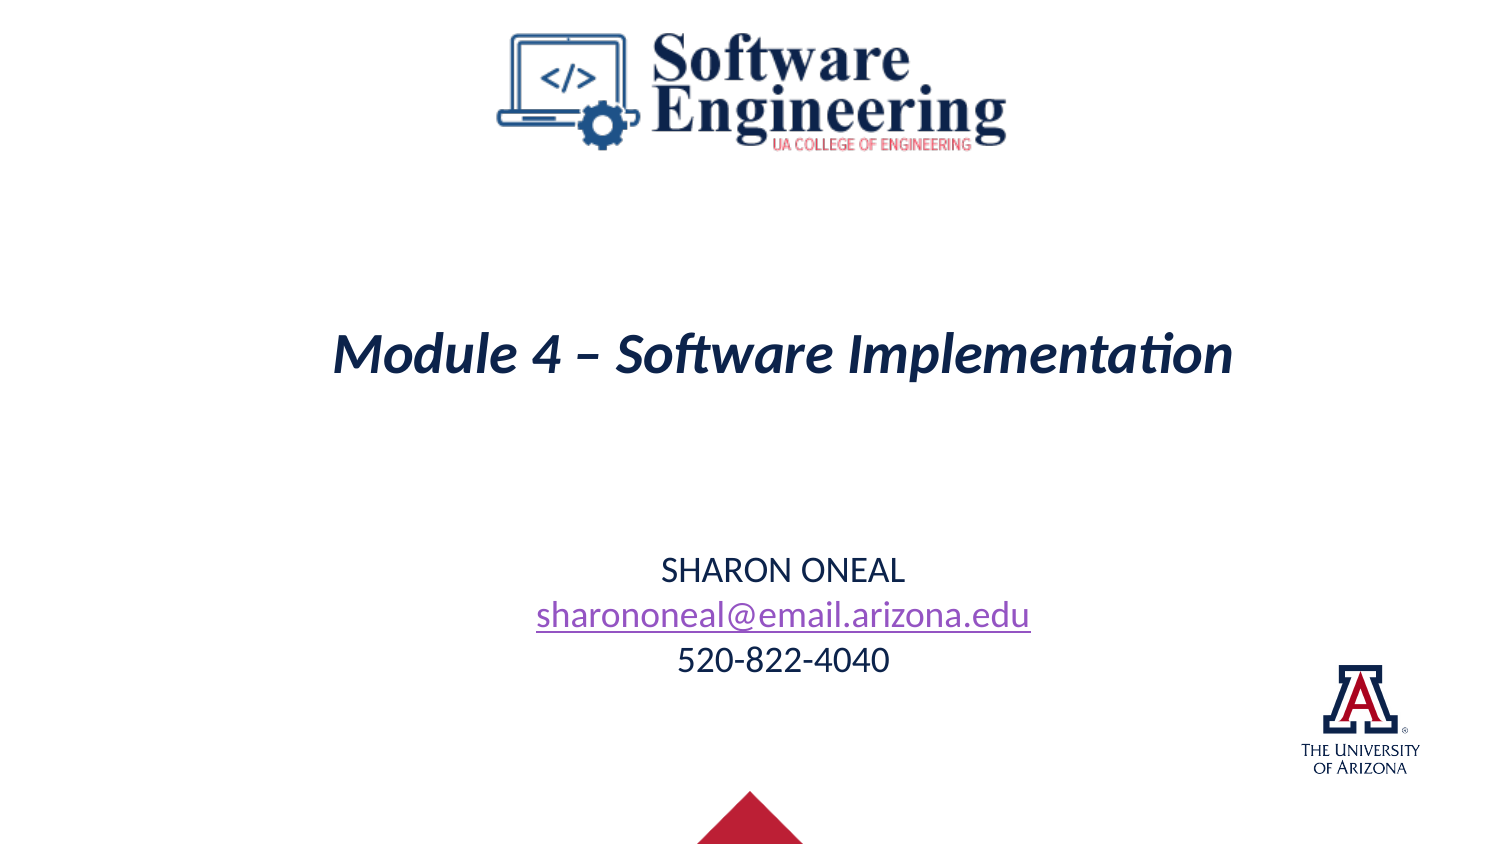

# Module 4 – Software Implementation
Sharon ONeal
sharononeal@email.arizona.edu
520-822-4040